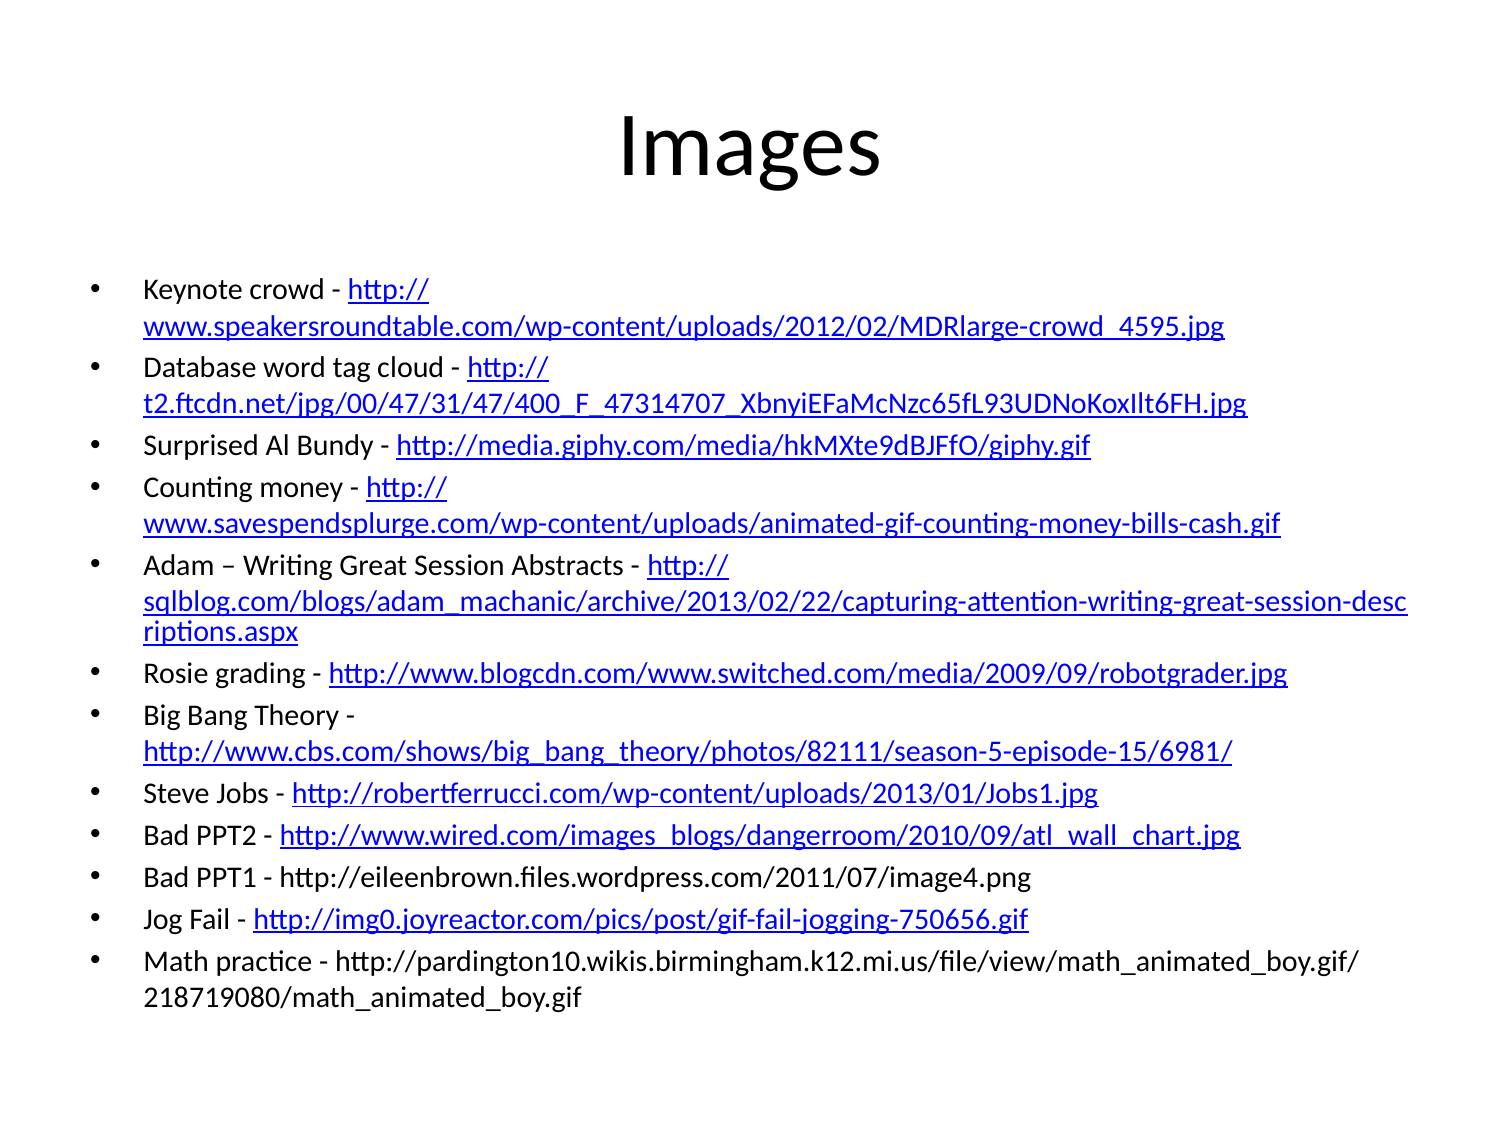

# Images
Keynote crowd - http://www.speakersroundtable.com/wp-content/uploads/2012/02/MDRlarge-crowd_4595.jpg
Database word tag cloud - http://t2.ftcdn.net/jpg/00/47/31/47/400_F_47314707_XbnyiEFaMcNzc65fL93UDNoKoxIlt6FH.jpg
Surprised Al Bundy - http://media.giphy.com/media/hkMXte9dBJFfO/giphy.gif
Counting money - http://www.savespendsplurge.com/wp-content/uploads/animated-gif-counting-money-bills-cash.gif
Adam – Writing Great Session Abstracts - http://sqlblog.com/blogs/adam_machanic/archive/2013/02/22/capturing-attention-writing-great-session-descriptions.aspx
Rosie grading - http://www.blogcdn.com/www.switched.com/media/2009/09/robotgrader.jpg
Big Bang Theory - http://www.cbs.com/shows/big_bang_theory/photos/82111/season-5-episode-15/6981/
Steve Jobs - http://robertferrucci.com/wp-content/uploads/2013/01/Jobs1.jpg
Bad PPT2 - http://www.wired.com/images_blogs/dangerroom/2010/09/atl_wall_chart.jpg
Bad PPT1 - http://eileenbrown.files.wordpress.com/2011/07/image4.png
Jog Fail - http://img0.joyreactor.com/pics/post/gif-fail-jogging-750656.gif
Math practice - http://pardington10.wikis.birmingham.k12.mi.us/file/view/math_animated_boy.gif/218719080/math_animated_boy.gif